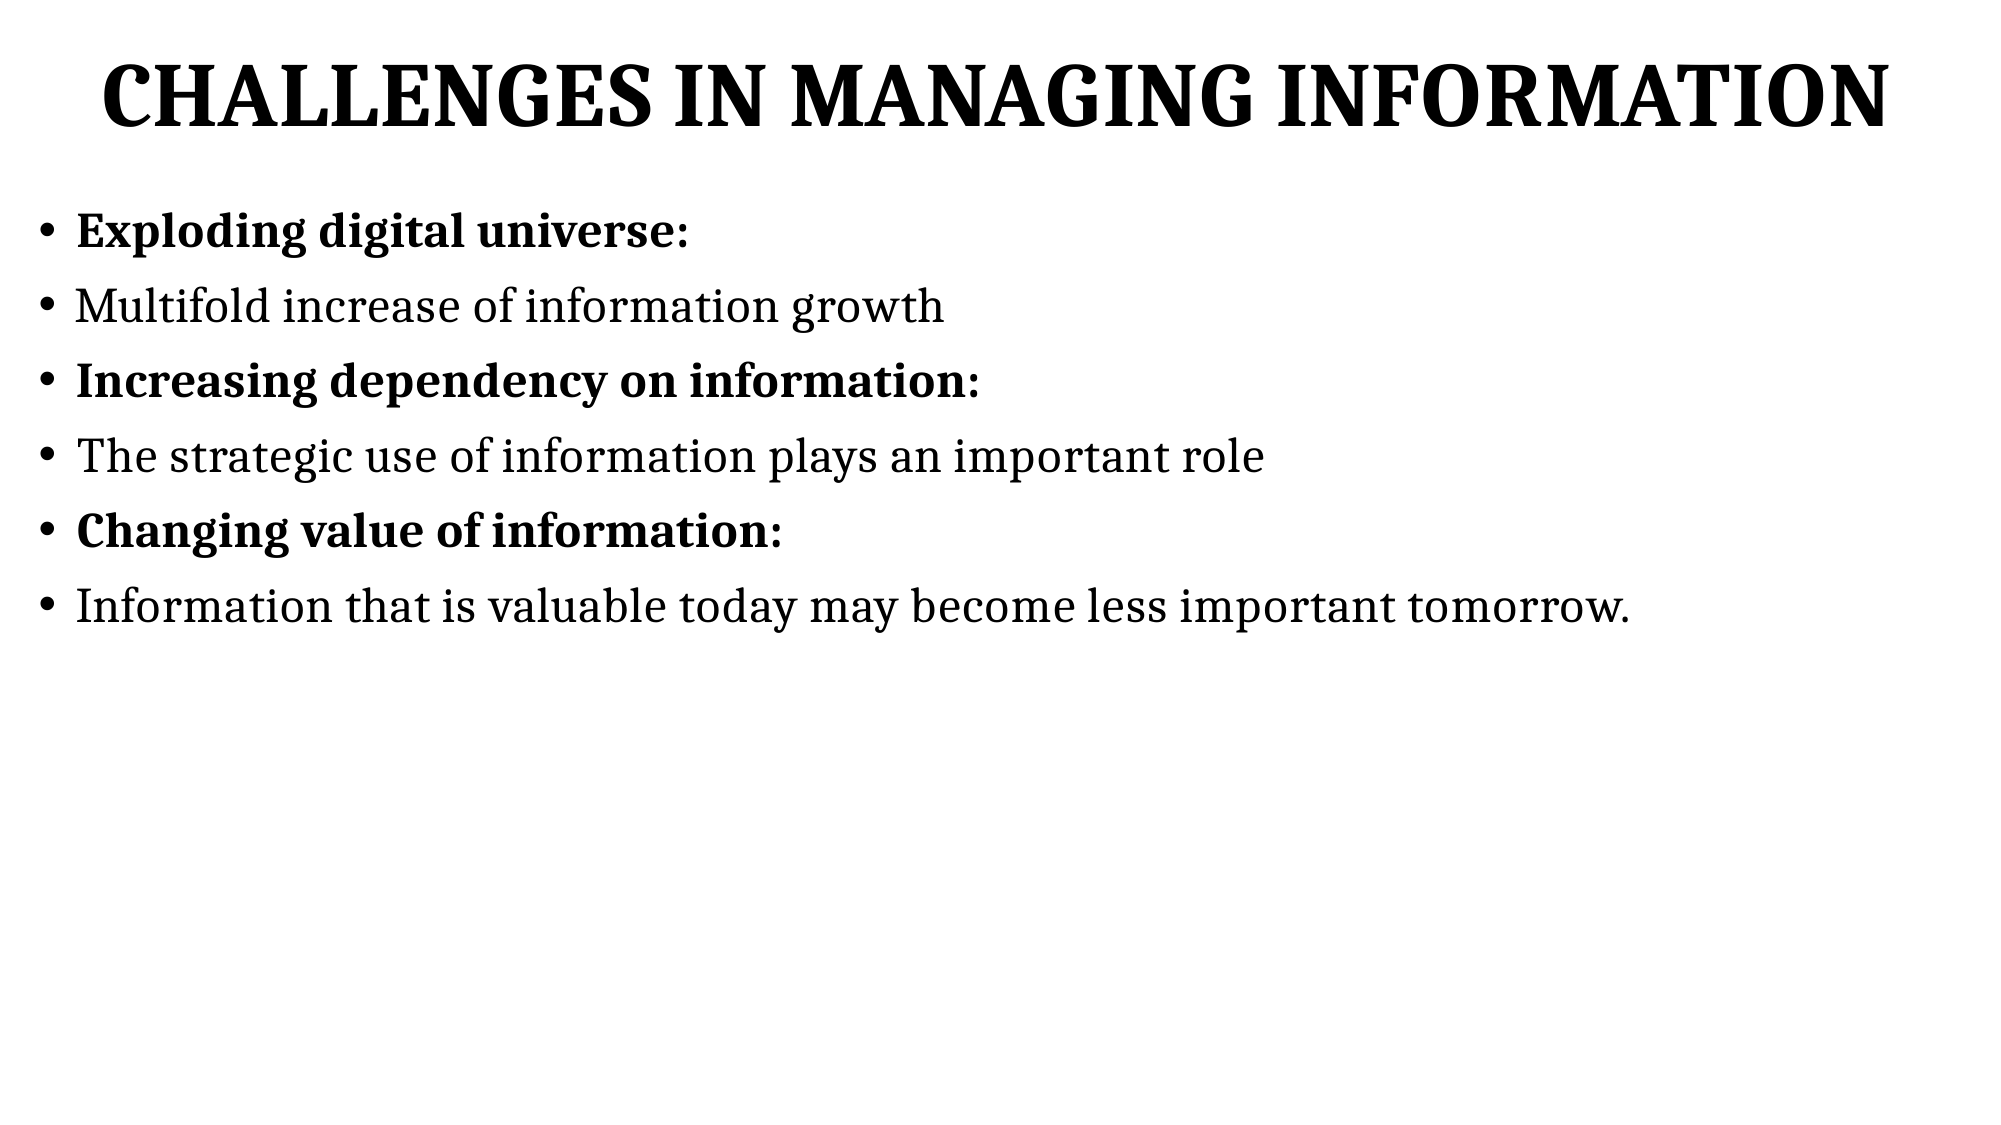

# CHALLENGES IN MANAGING INFORMATION
Exploding digital universe:
Multifold increase of information growth
Increasing dependency on information:
The strategic use of information plays an important role
Changing value of information:
Information that is valuable today may become less important tomorrow.